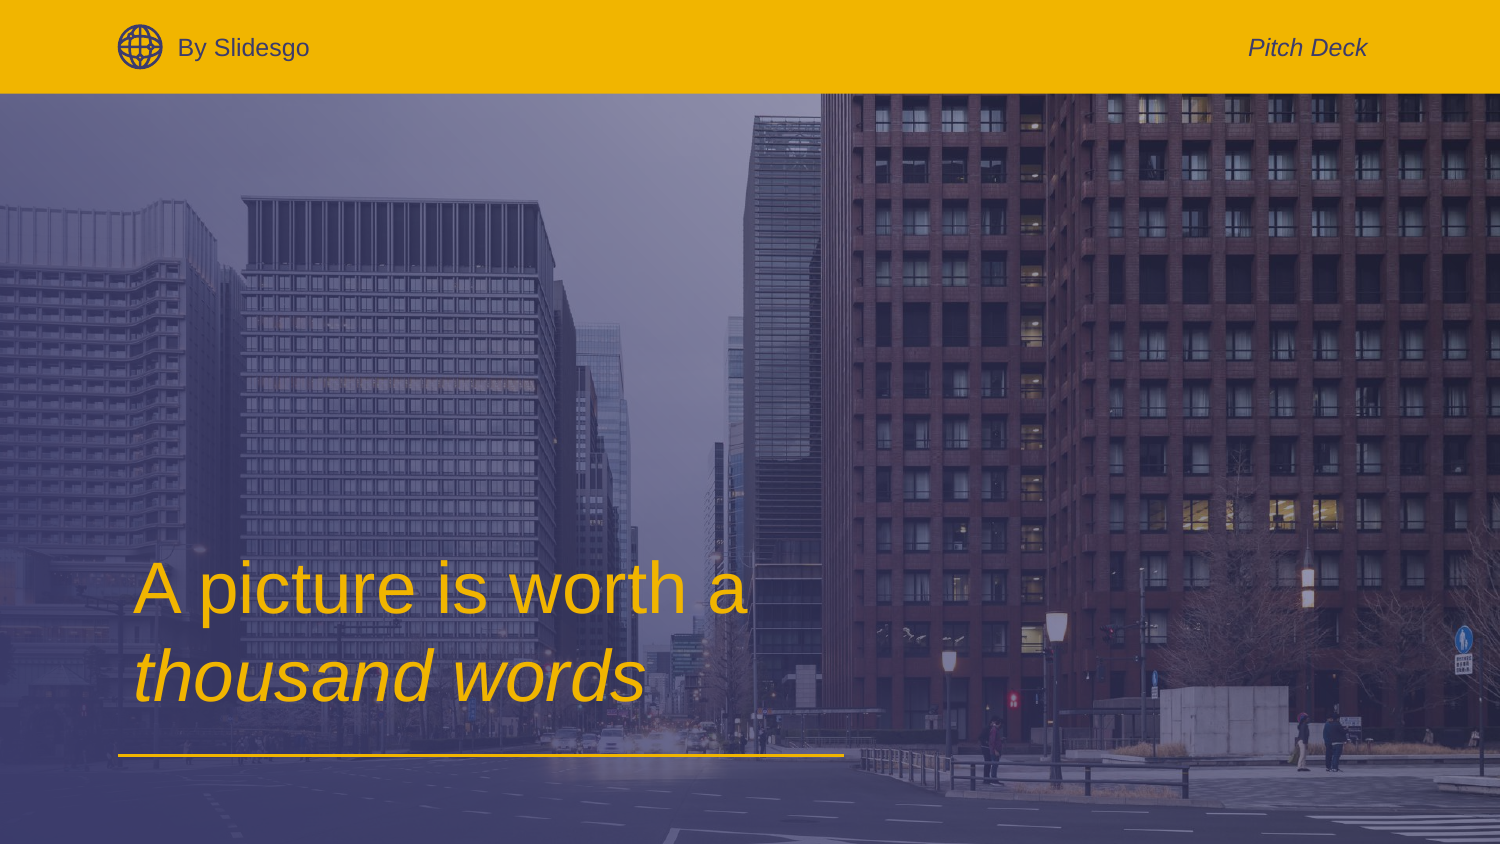

By Slidesgo
Pitch Deck

# A picture is worth a thousand words